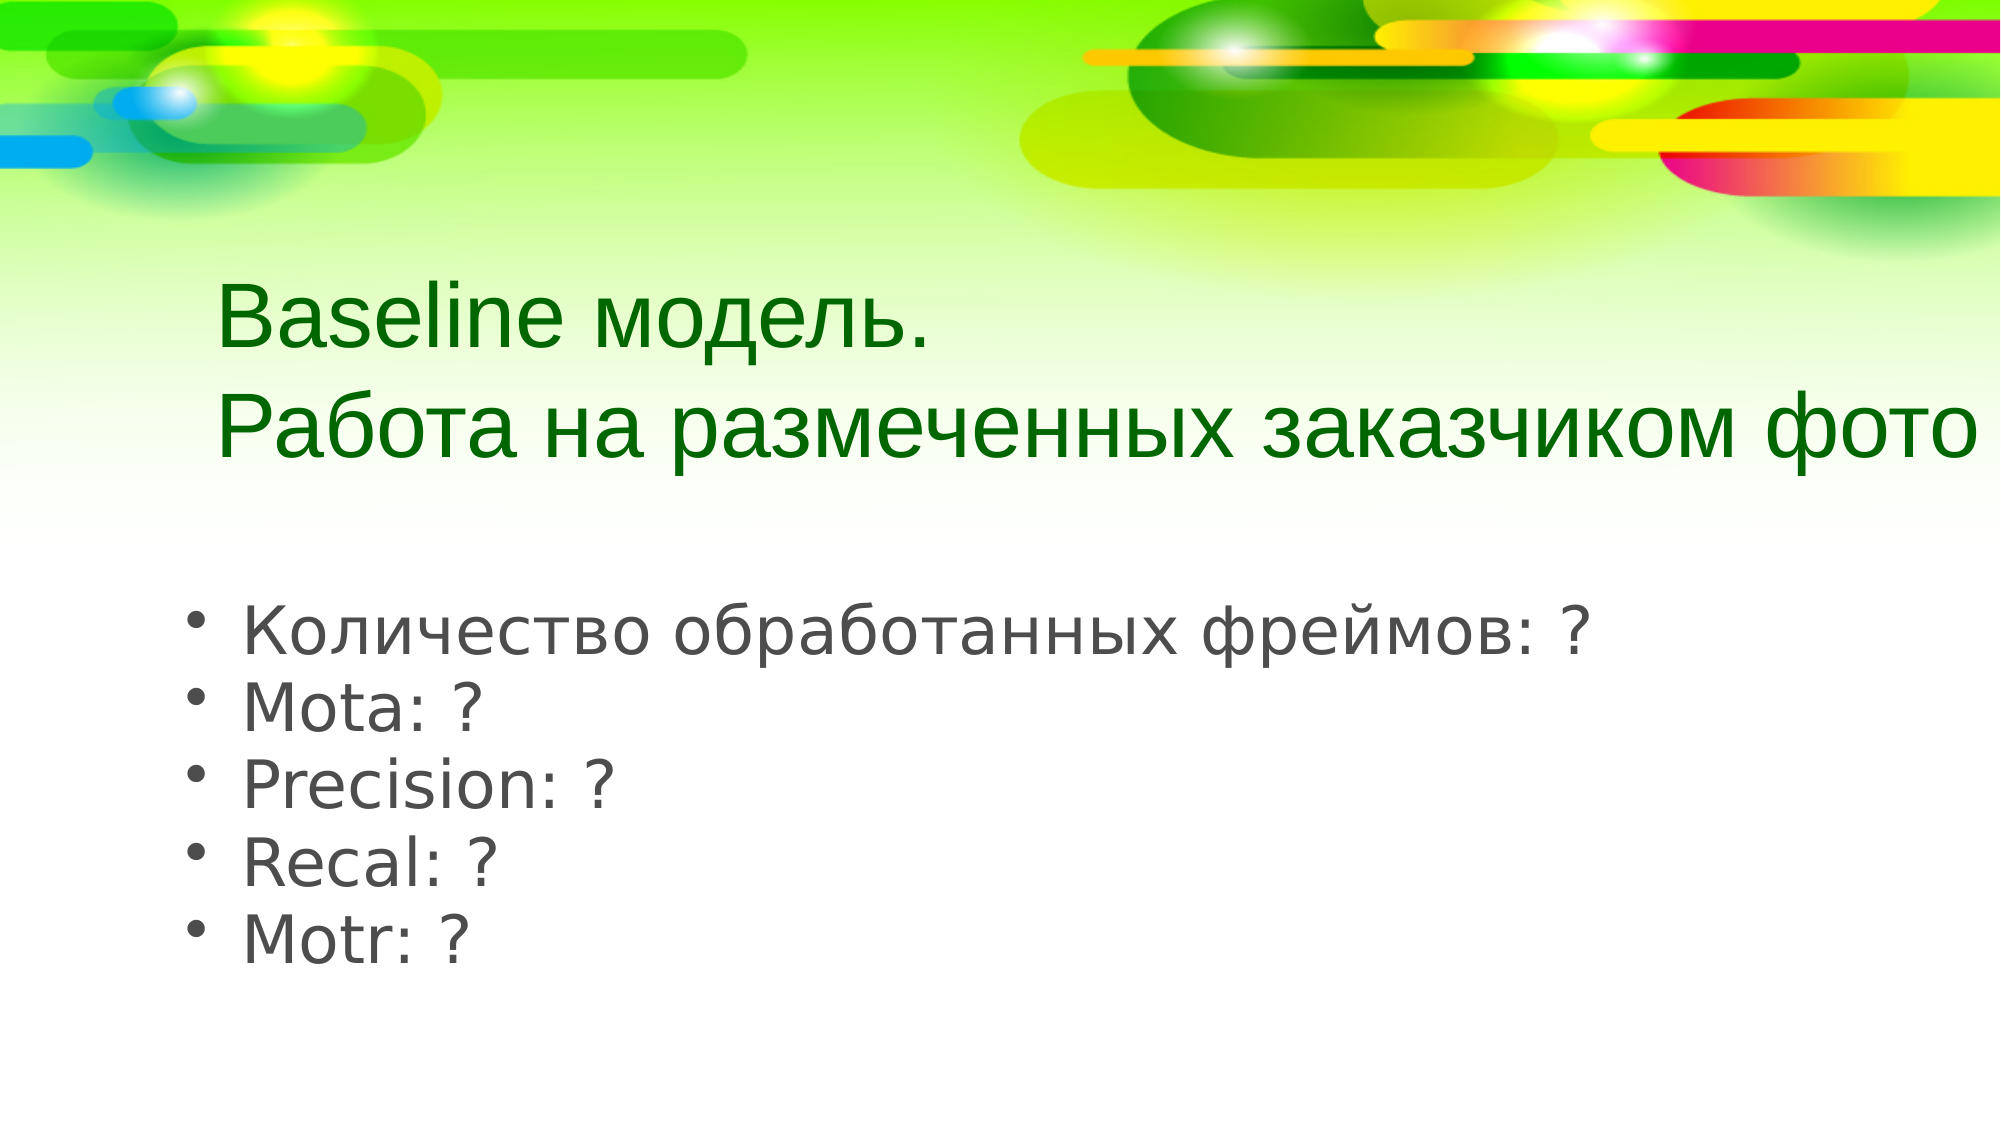

# Baseline модель. Работа на размеченных заказчиком фото
Количество обработанных фреймов: ?
Mota: ?
Precision: ?
Recal: ?
Motr: ?